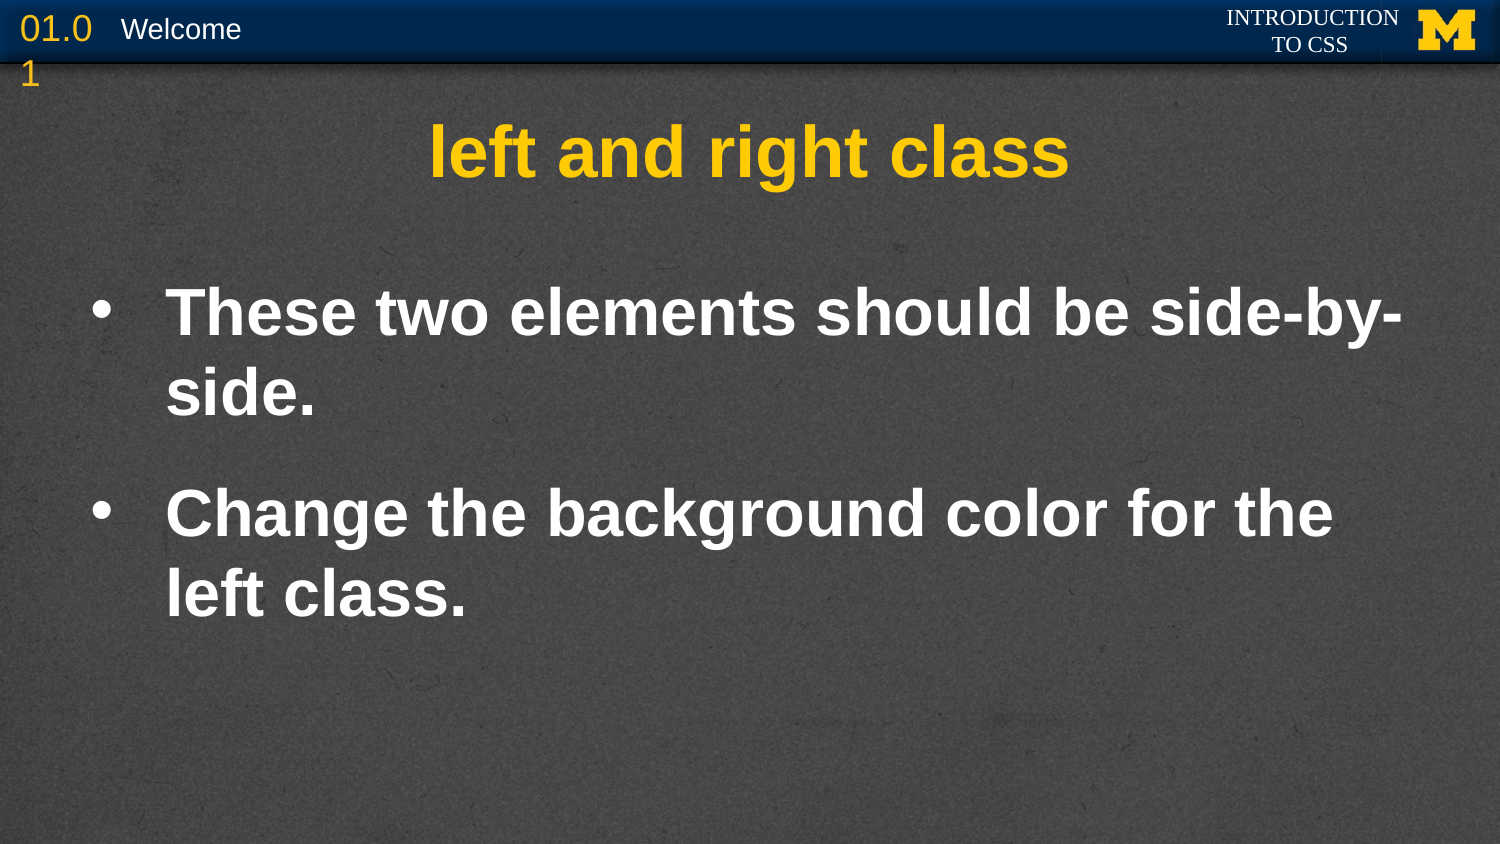

# left and right class
These two elements should be side-by-side.
Change the background color for the left class.